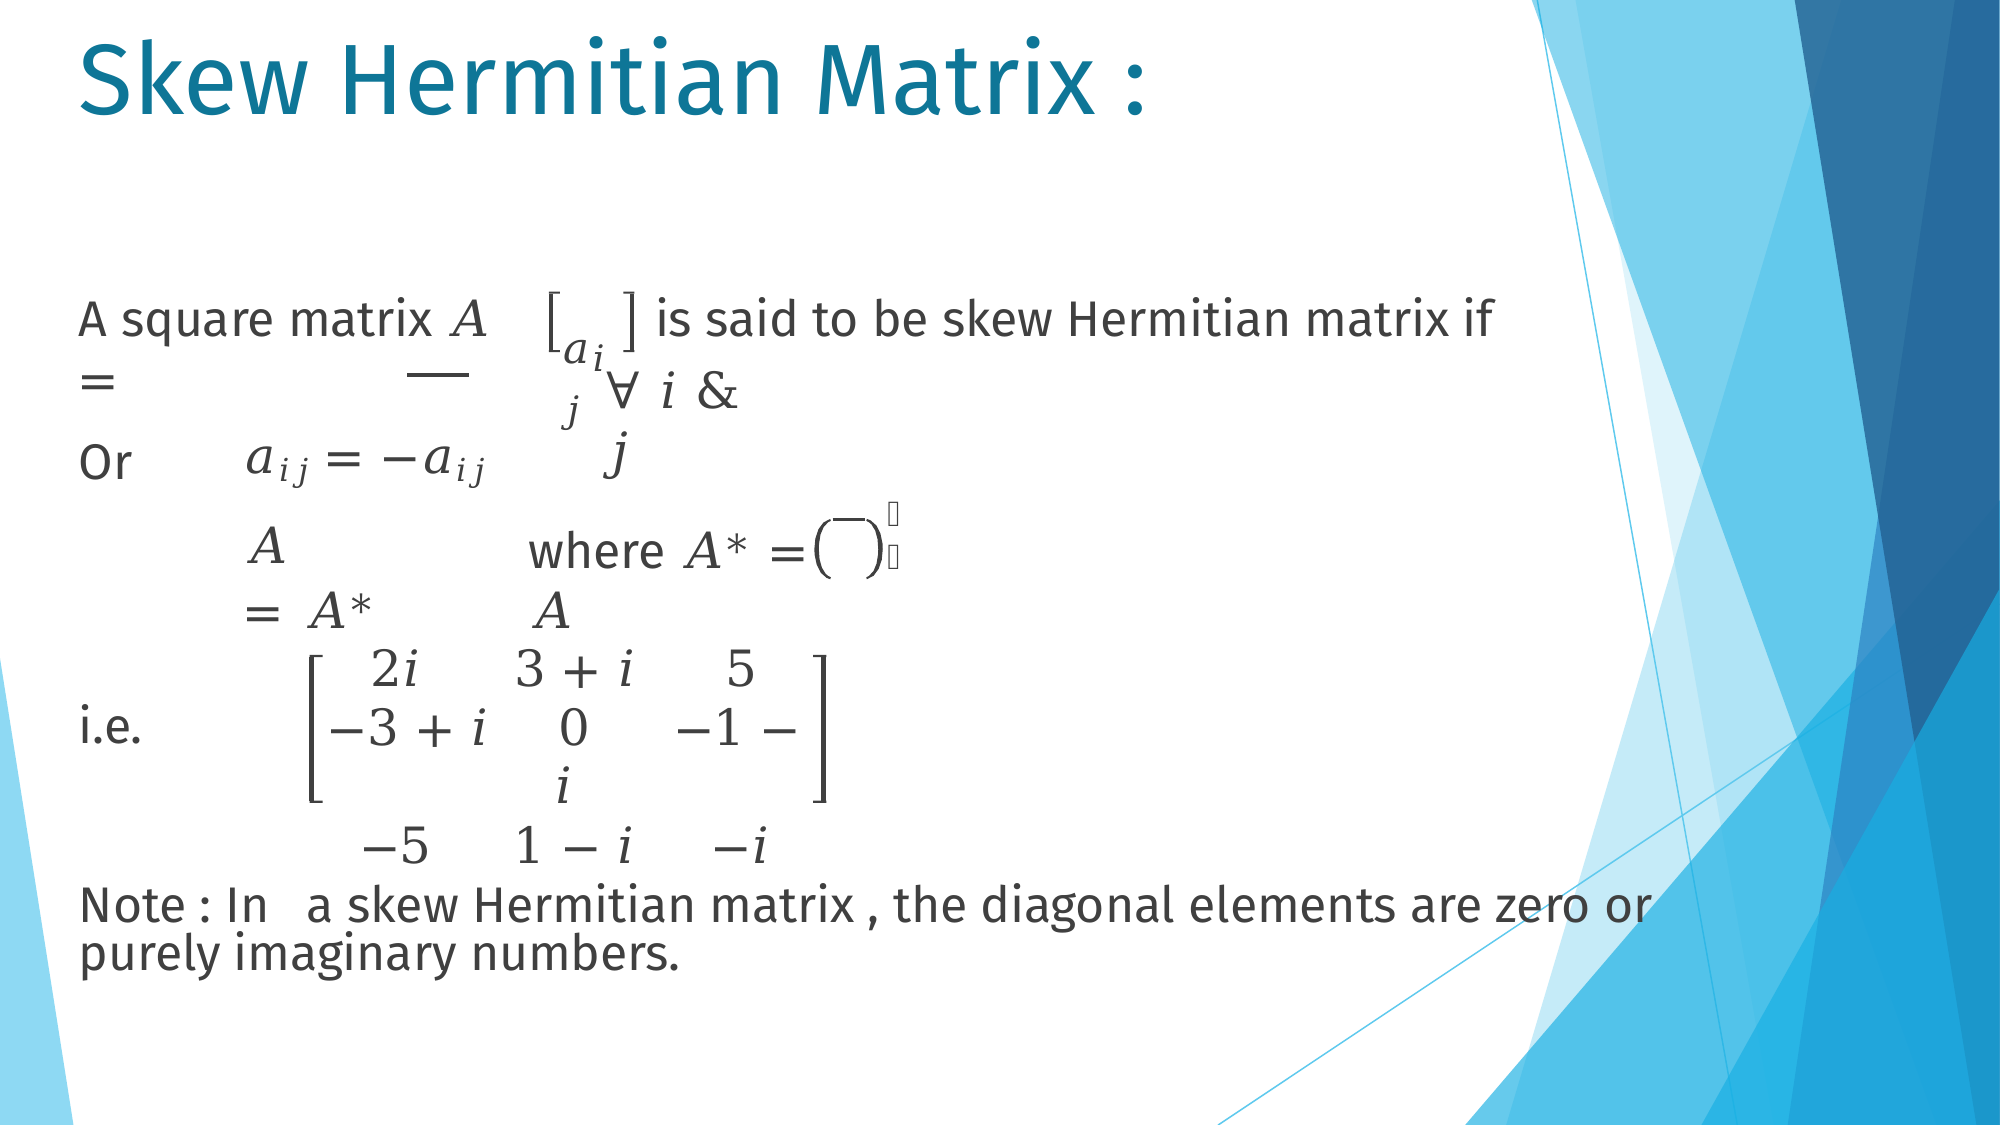

# Skew Hermitian Matrix :
A square matrix 𝐴 =
𝑎𝑖𝑗 = −𝑎𝑖𝑗
is said to be skew Hermitian matrix if

𝑎𝑖𝑗

∀	𝑖 &	𝑗

Or
𝑇
𝐴 = 𝐴∗
where 𝐴∗  =	𝐴

2𝑖	3 + 𝑖	5
−3 + 𝑖	0	−1 − 𝑖
−5	1 − 𝑖	−𝑖

i.e.

Note : In	a skew Hermitian matrix , the diagonal elements are zero or  purely imaginary numbers.